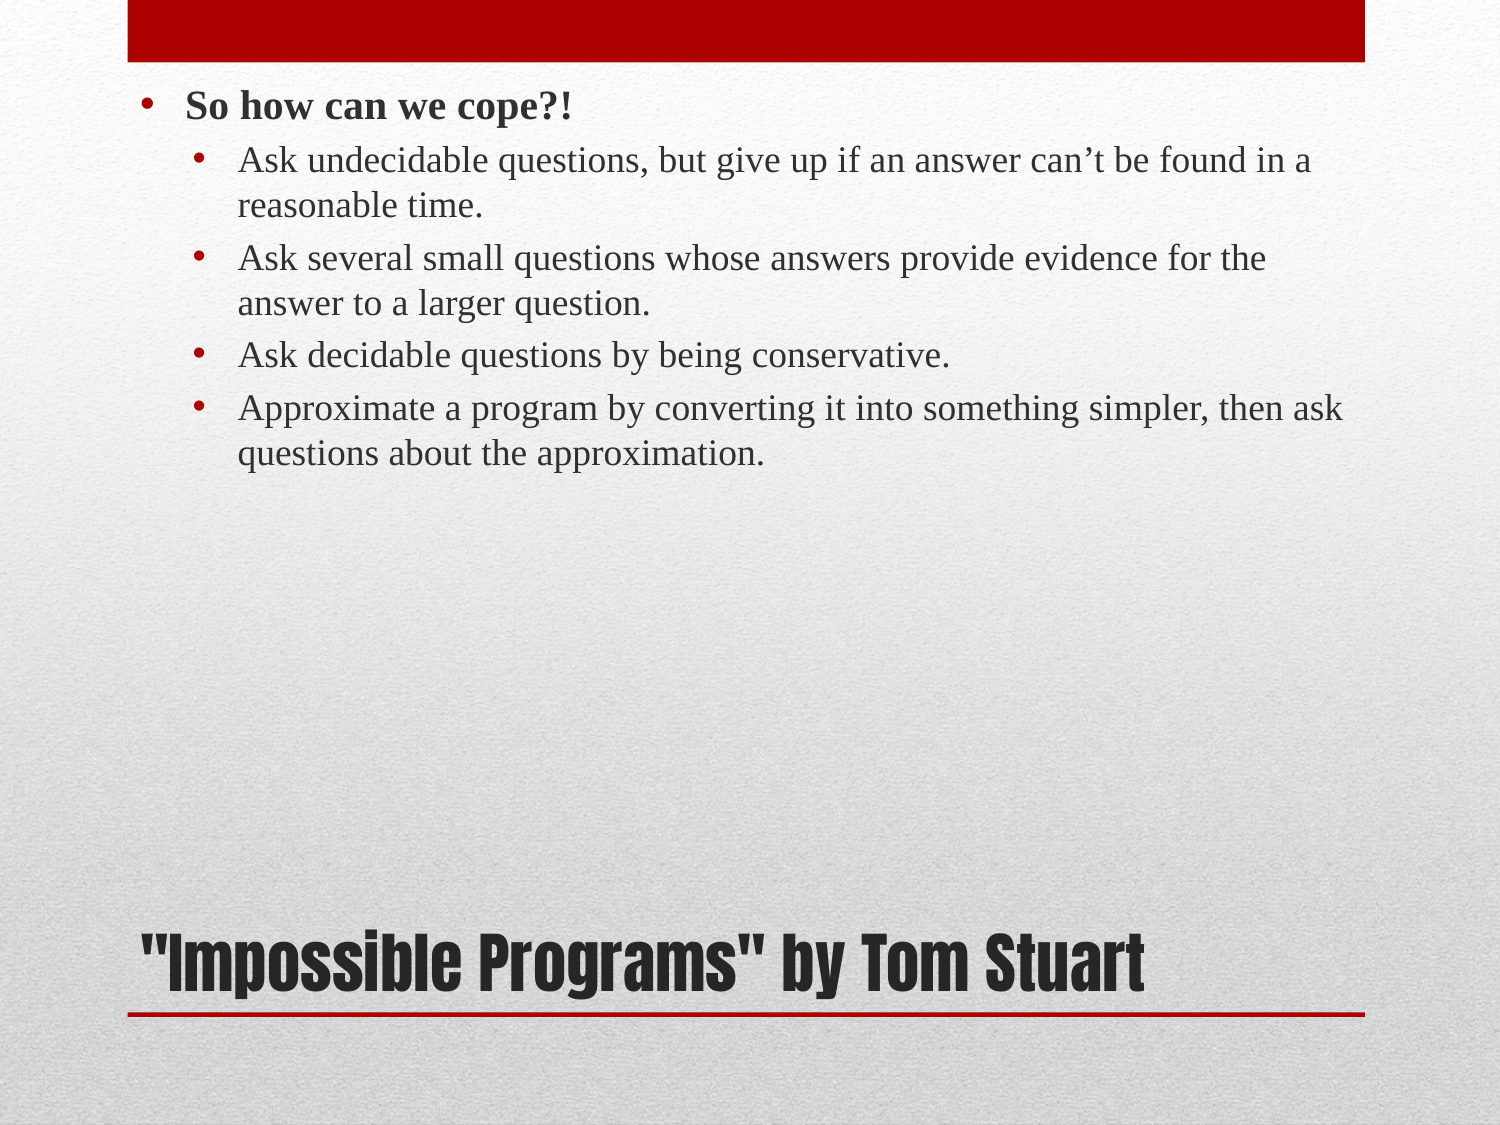

So how can we cope?!
Ask undecidable questions, but give up if an answer can’t be found in a reasonable time.
Ask several small questions whose answers provide evidence for the answer to a larger question.
Ask decidable questions by being conservative.
Approximate a program by converting it into something simpler, then ask questions about the approximation.
# "Impossible Programs" by Tom Stuart